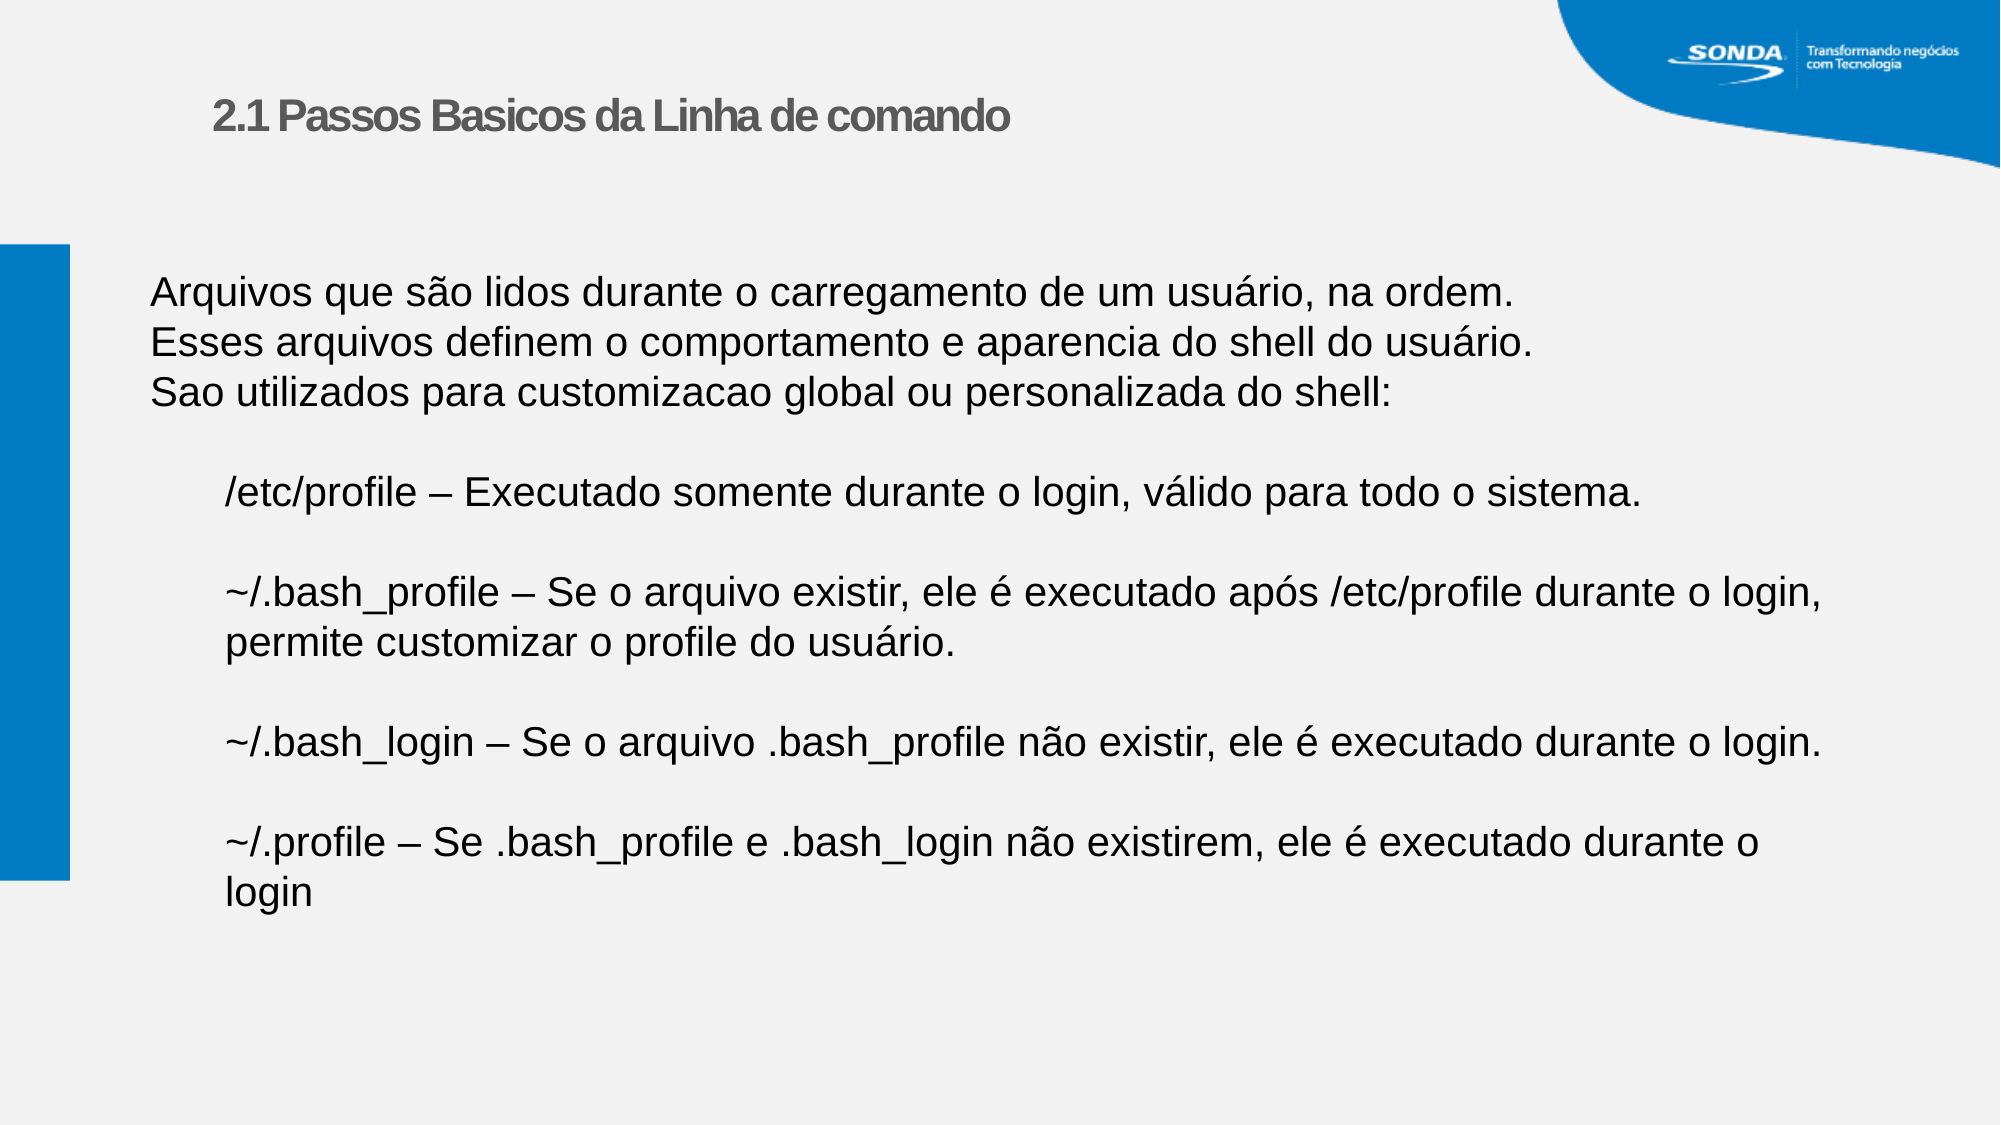

2.1 Passos Basicos da Linha de comando

Arquivos que são lidos durante o carregamento de um usuário, na ordem.
Esses arquivos definem o comportamento e aparencia do shell do usuário.
Sao utilizados para customizacao global ou personalizada do shell:

/etc/profile – Executado somente durante o login, válido para todo o sistema.

~/.bash_profile – Se o arquivo existir, ele é executado após /etc/profile durante o login, permite customizar o profile do usuário.

~/.bash_login – Se o arquivo .bash_profile não existir, ele é executado durante o login.

~/.profile – Se .bash_profile e .bash_login não existirem, ele é executado durante o login